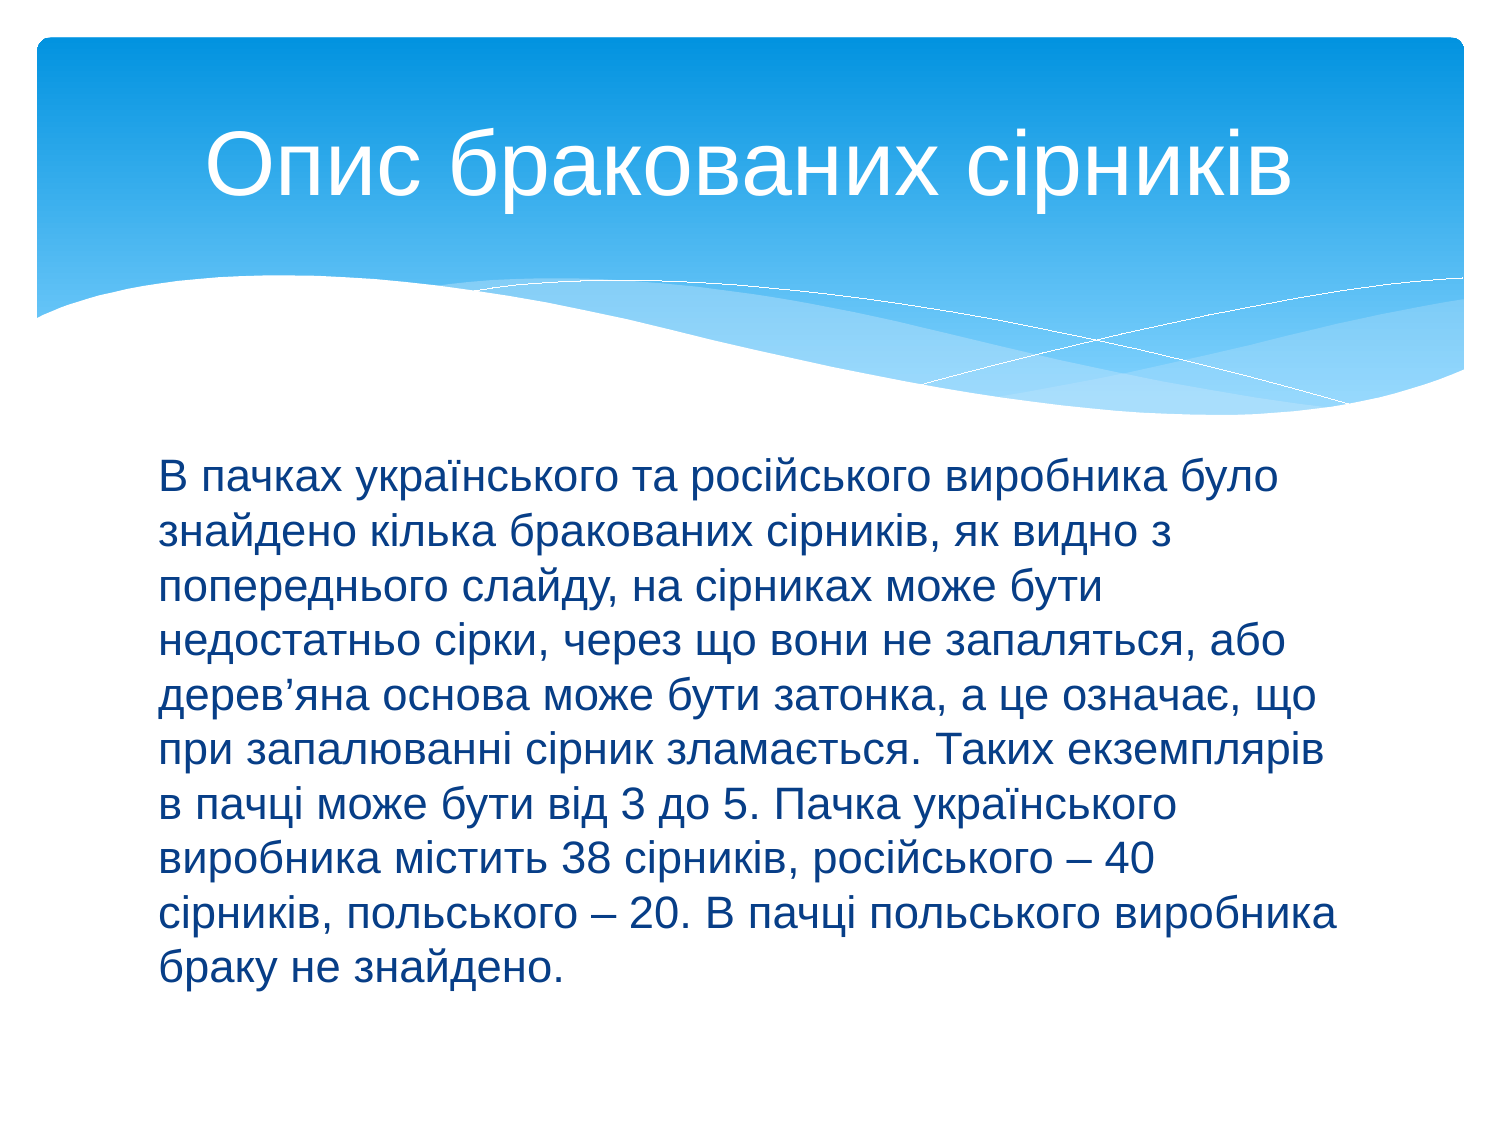

# Опис бракованих сірників
В пачках українського та російського виробника було знайдено кілька бракованих сірників, як видно з попереднього слайду, на сірниках може бути недостатньо сірки, через що вони не запаляться, або дерев’яна основа може бути затонка, а це означає, що при запалюванні сірник зламається. Таких екземплярів в пачці може бути від 3 до 5. Пачка українського виробника містить 38 сірників, російського – 40 сірників, польського – 20. В пачці польського виробника браку не знайдено.